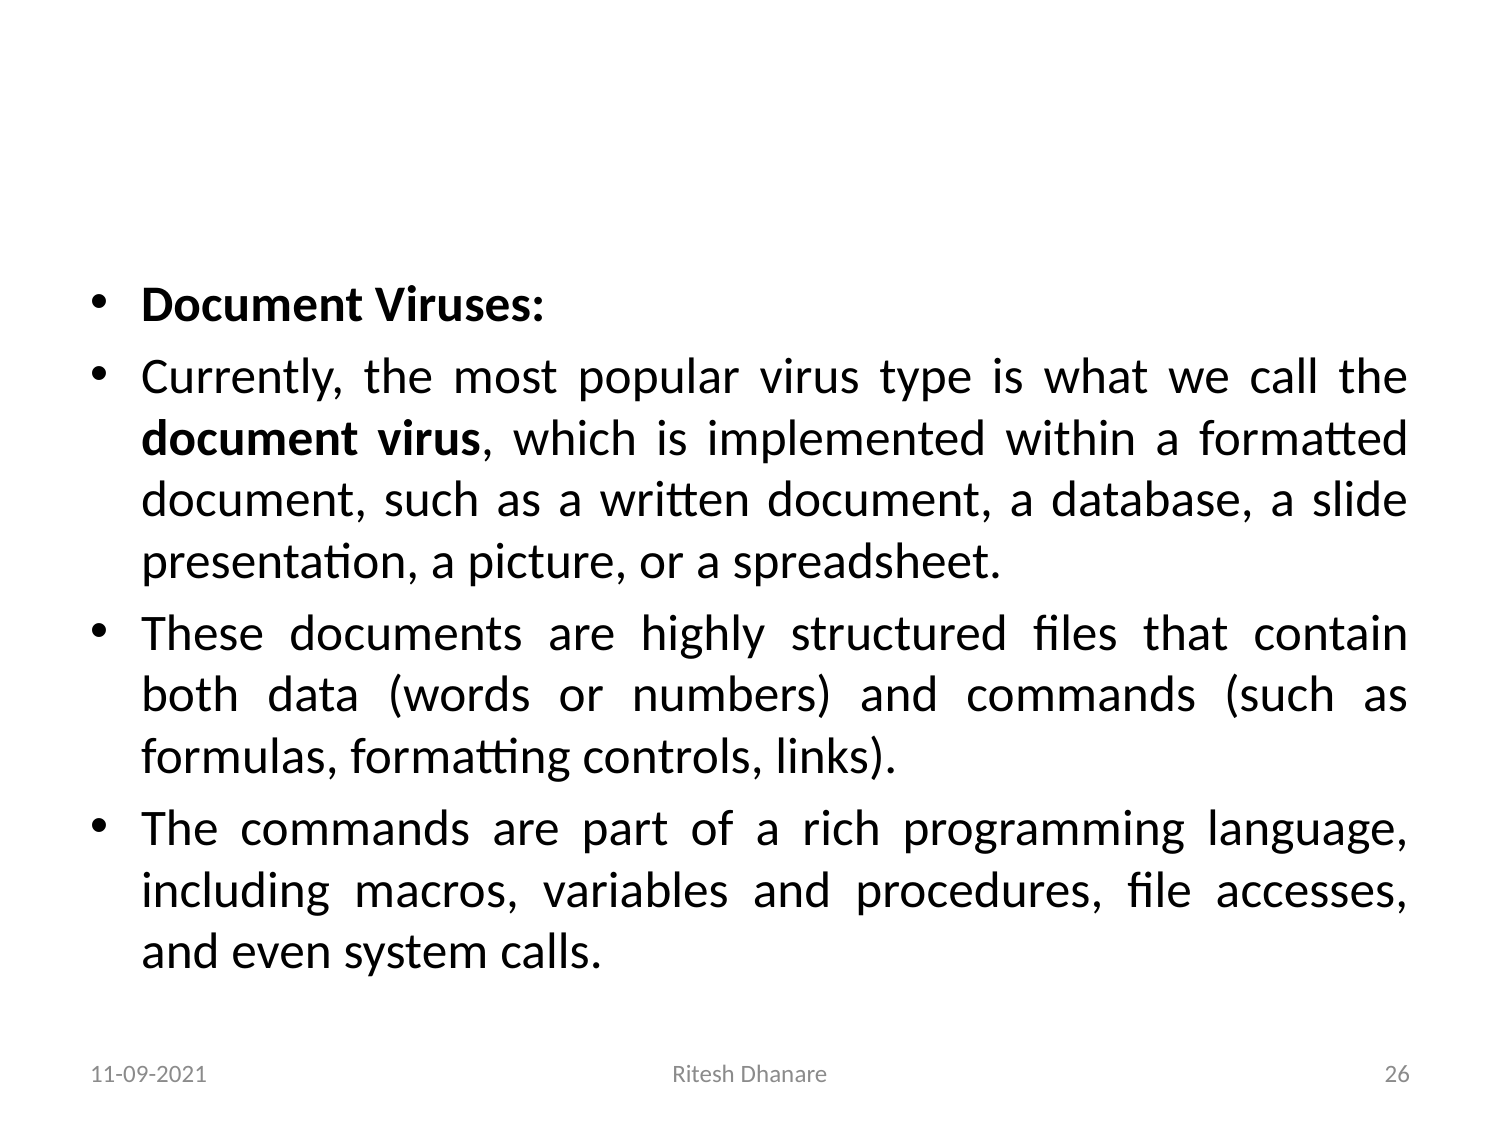

#
Document Viruses:
Currently, the most popular virus type is what we call the document virus, which is implemented within a formatted document, such as a written document, a database, a slide presentation, a picture, or a spreadsheet.
These documents are highly structured files that contain both data (words or numbers) and commands (such as formulas, formatting controls, links).
The commands are part of a rich programming language, including macros, variables and procedures, file accesses, and even system calls.
11-09-2021
Ritesh Dhanare
26